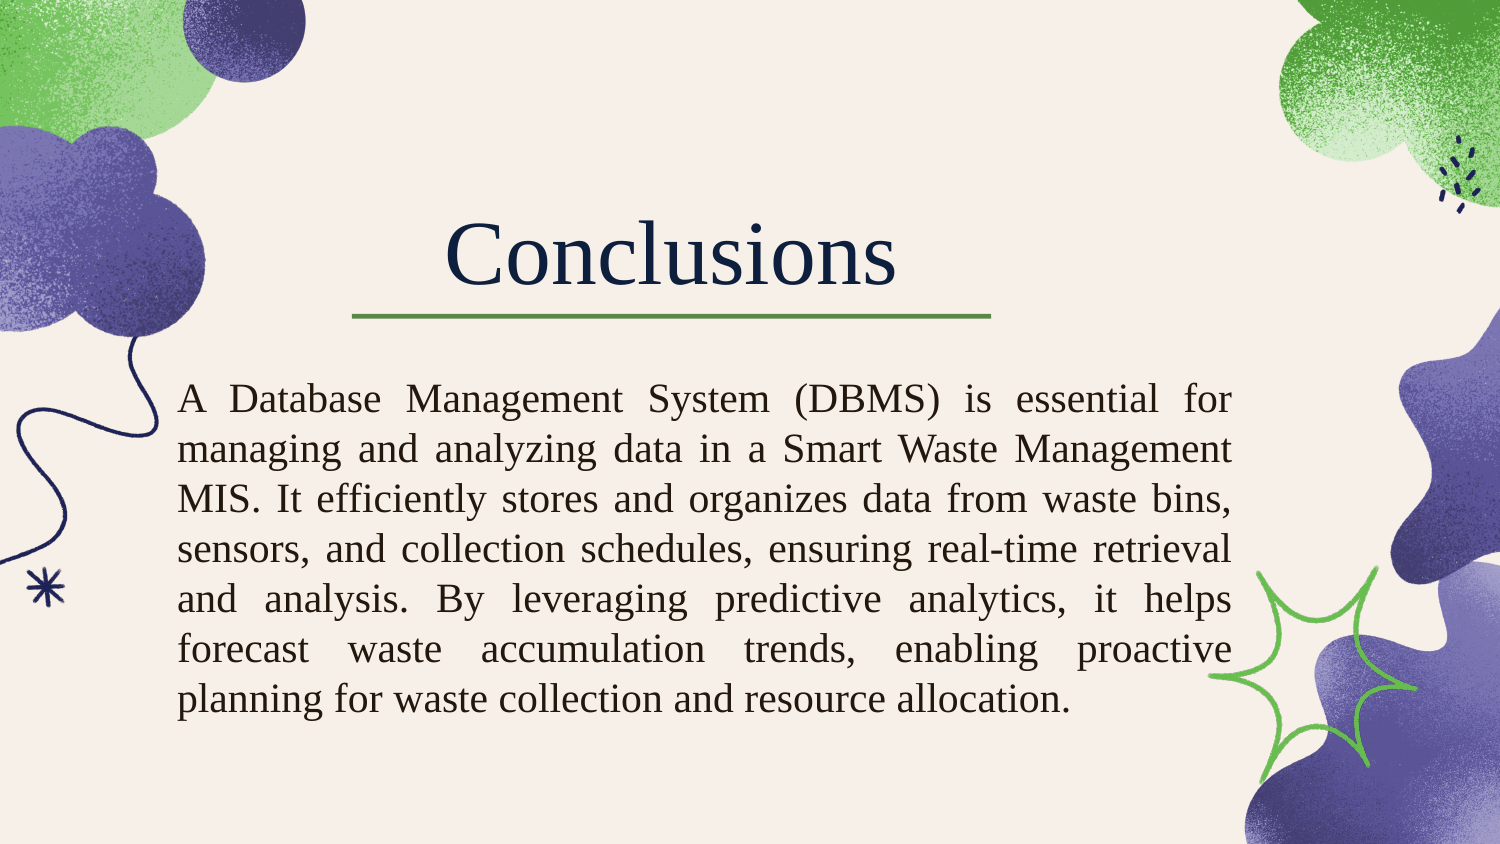

# Conclusions
A Database Management System (DBMS) is essential for managing and analyzing data in a Smart Waste Management MIS. It efficiently stores and organizes data from waste bins, sensors, and collection schedules, ensuring real-time retrieval and analysis. By leveraging predictive analytics, it helps forecast waste accumulation trends, enabling proactive planning for waste collection and resource allocation.